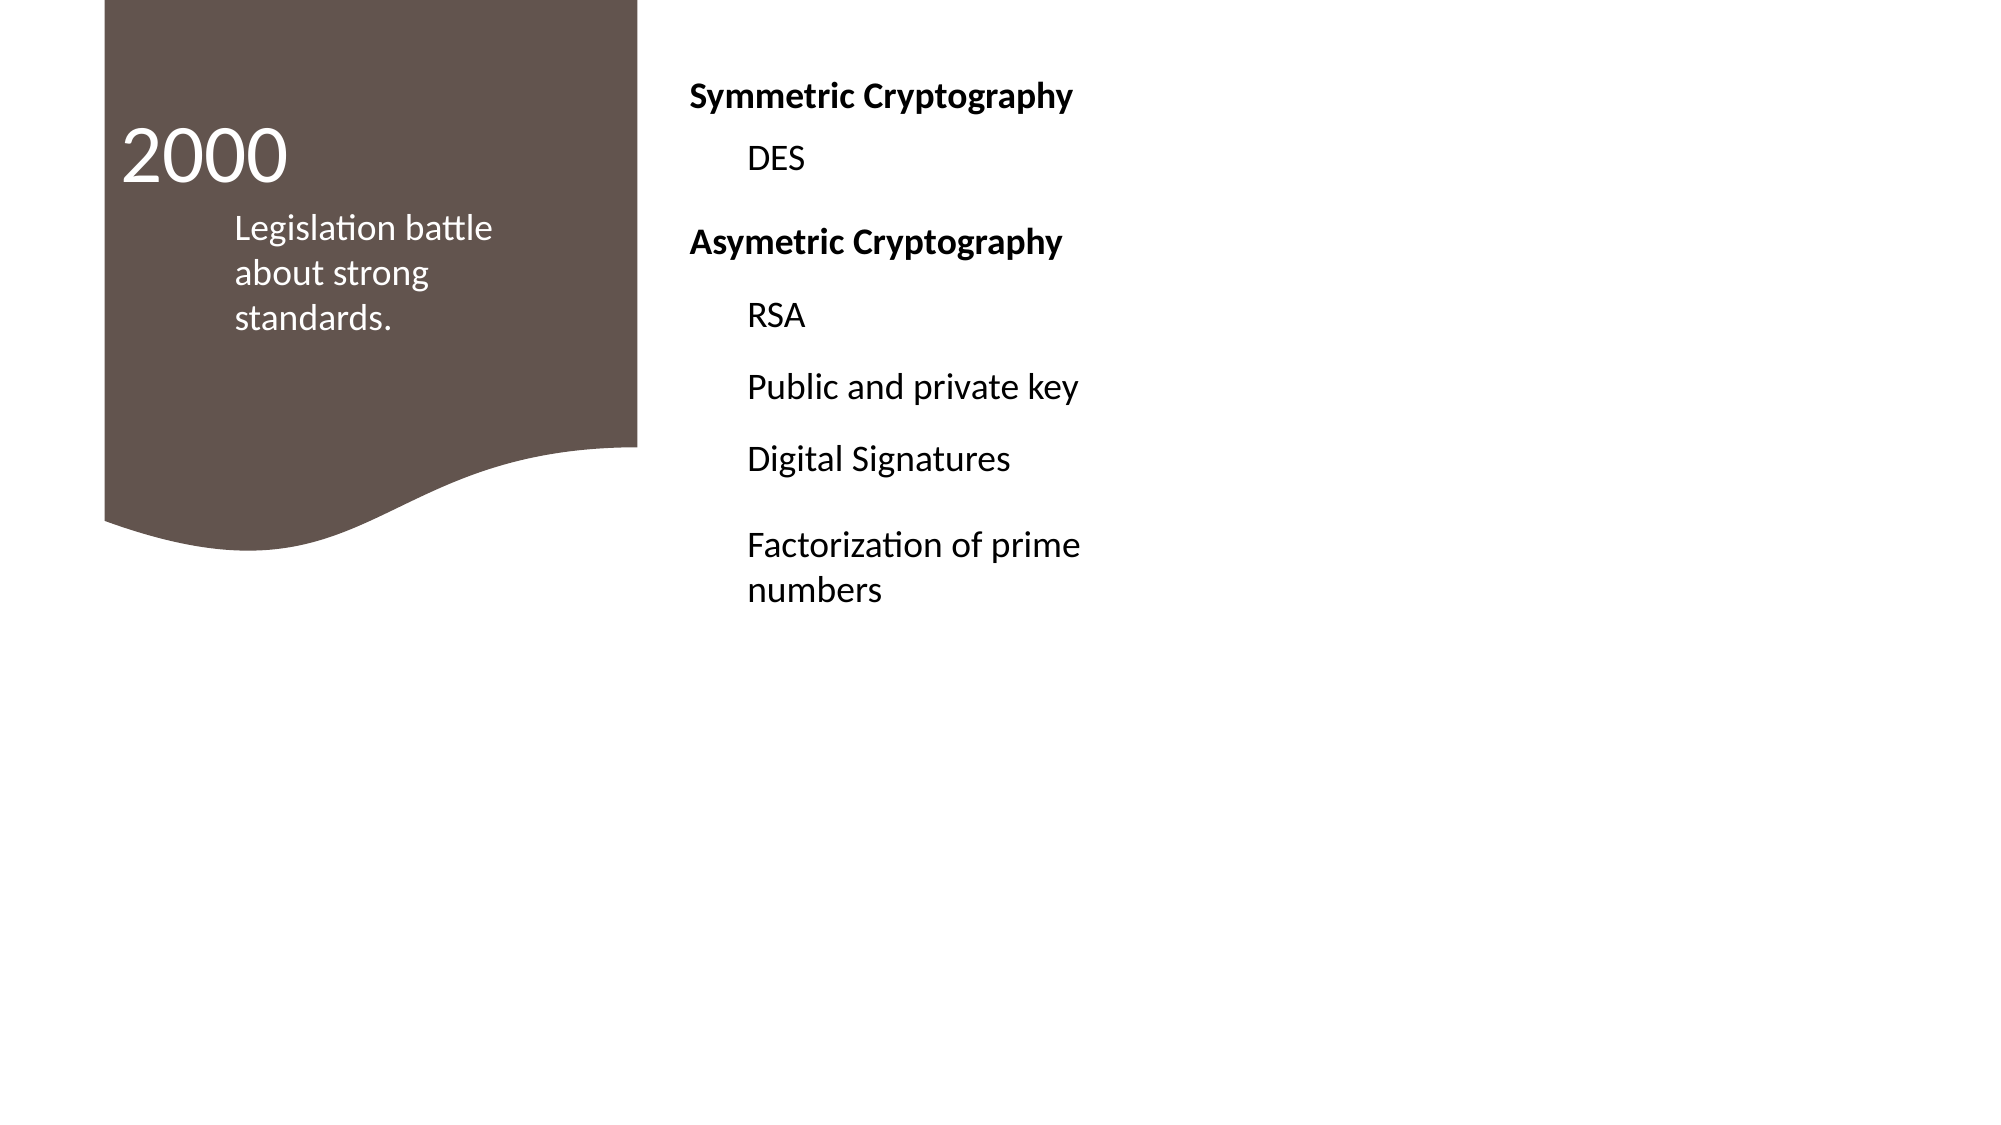

Symmetric Cryptography
# 2000
DES
Legislation battle about strong standards.
Asymetric Cryptography

RSA
Public and private key
Digital Signatures
Factorization of prime numbers